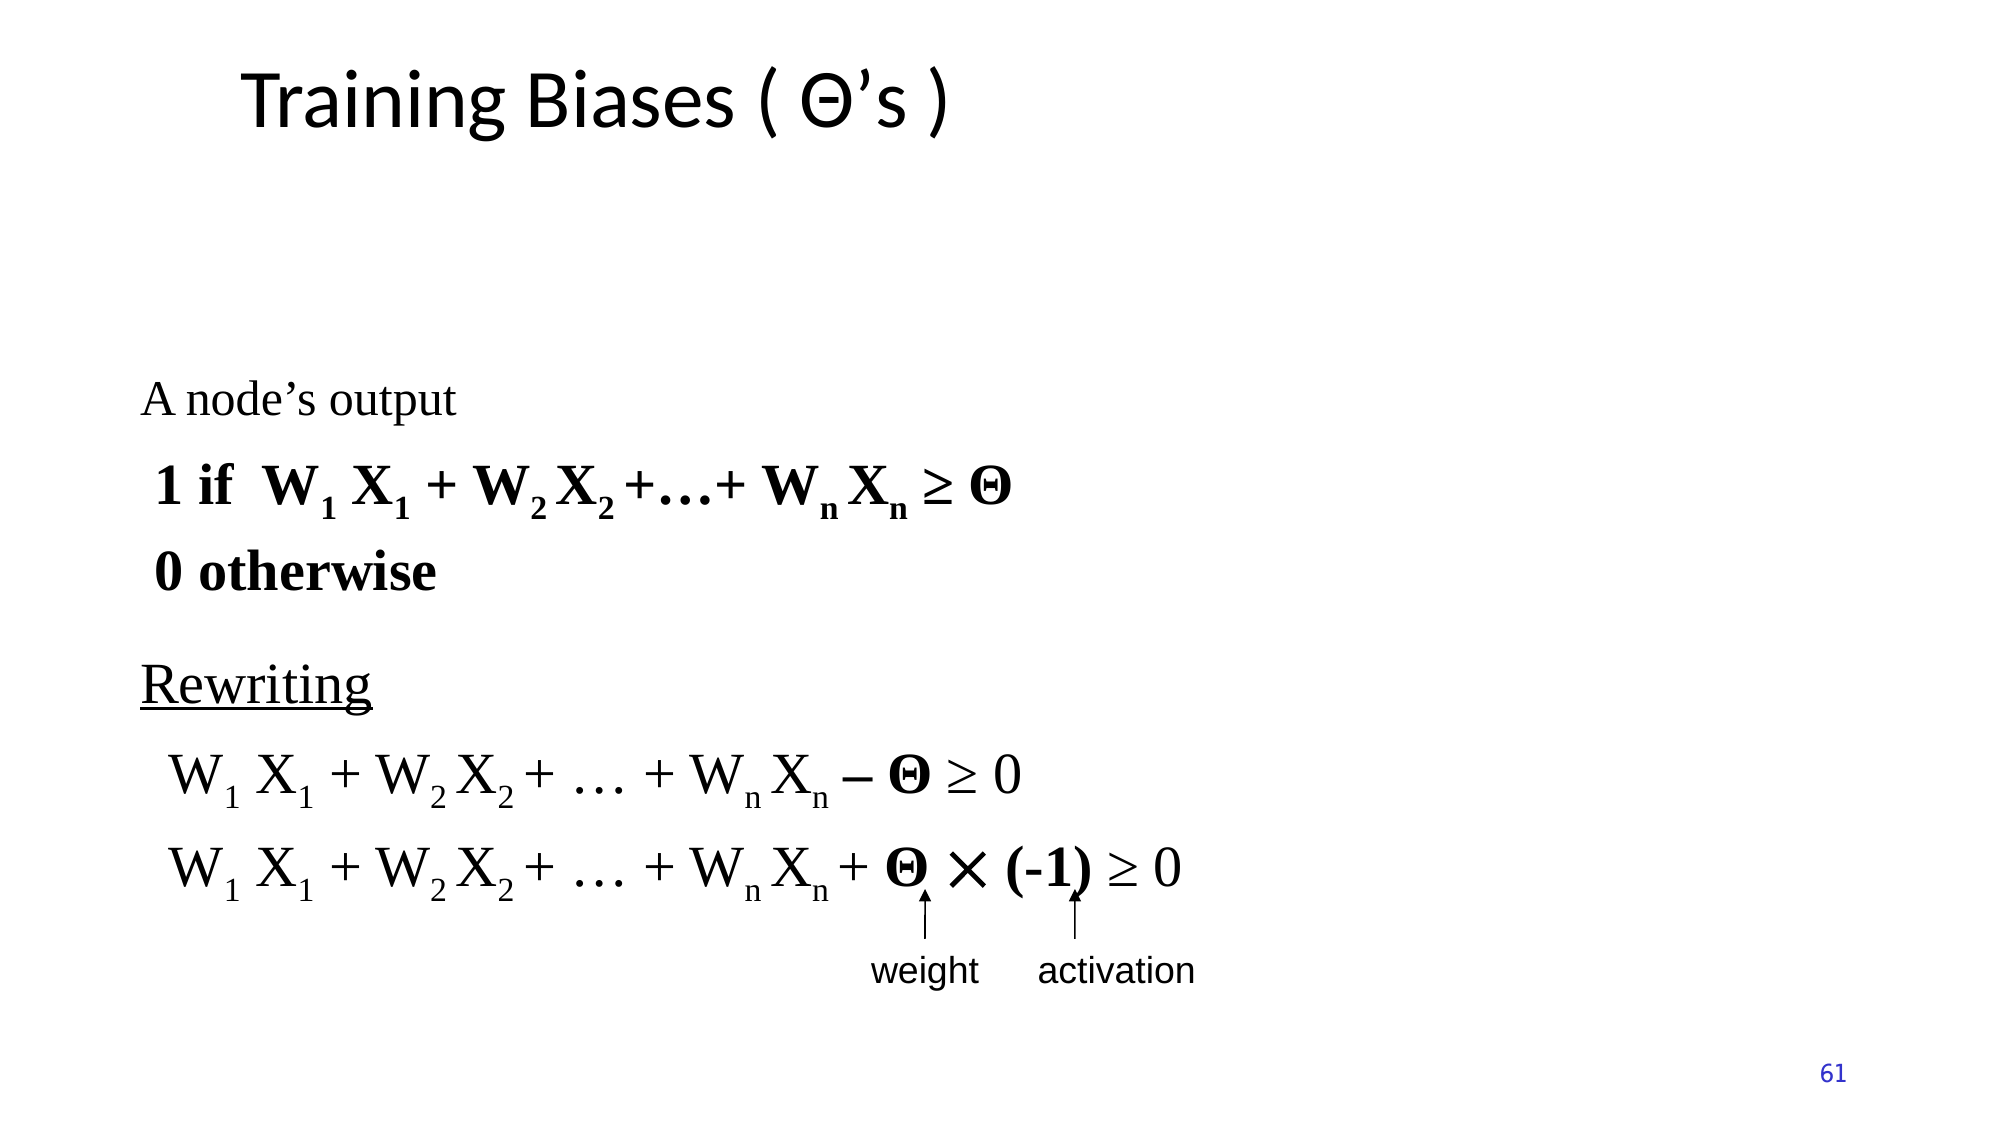

# Training Biases ( Θ’s )
A node’s output
 1 if  W1 X1 + W2 X2 +…+ Wn Xn ≥ Θ
 0 otherwise
Rewriting
  W1 X1 + W2 X2 + … + Wn Xn – Θ ≥ 0
  W1 X1 + W2 X2 + … + Wn Xn + Θ × (-1) ≥ 0

weight
activation
61